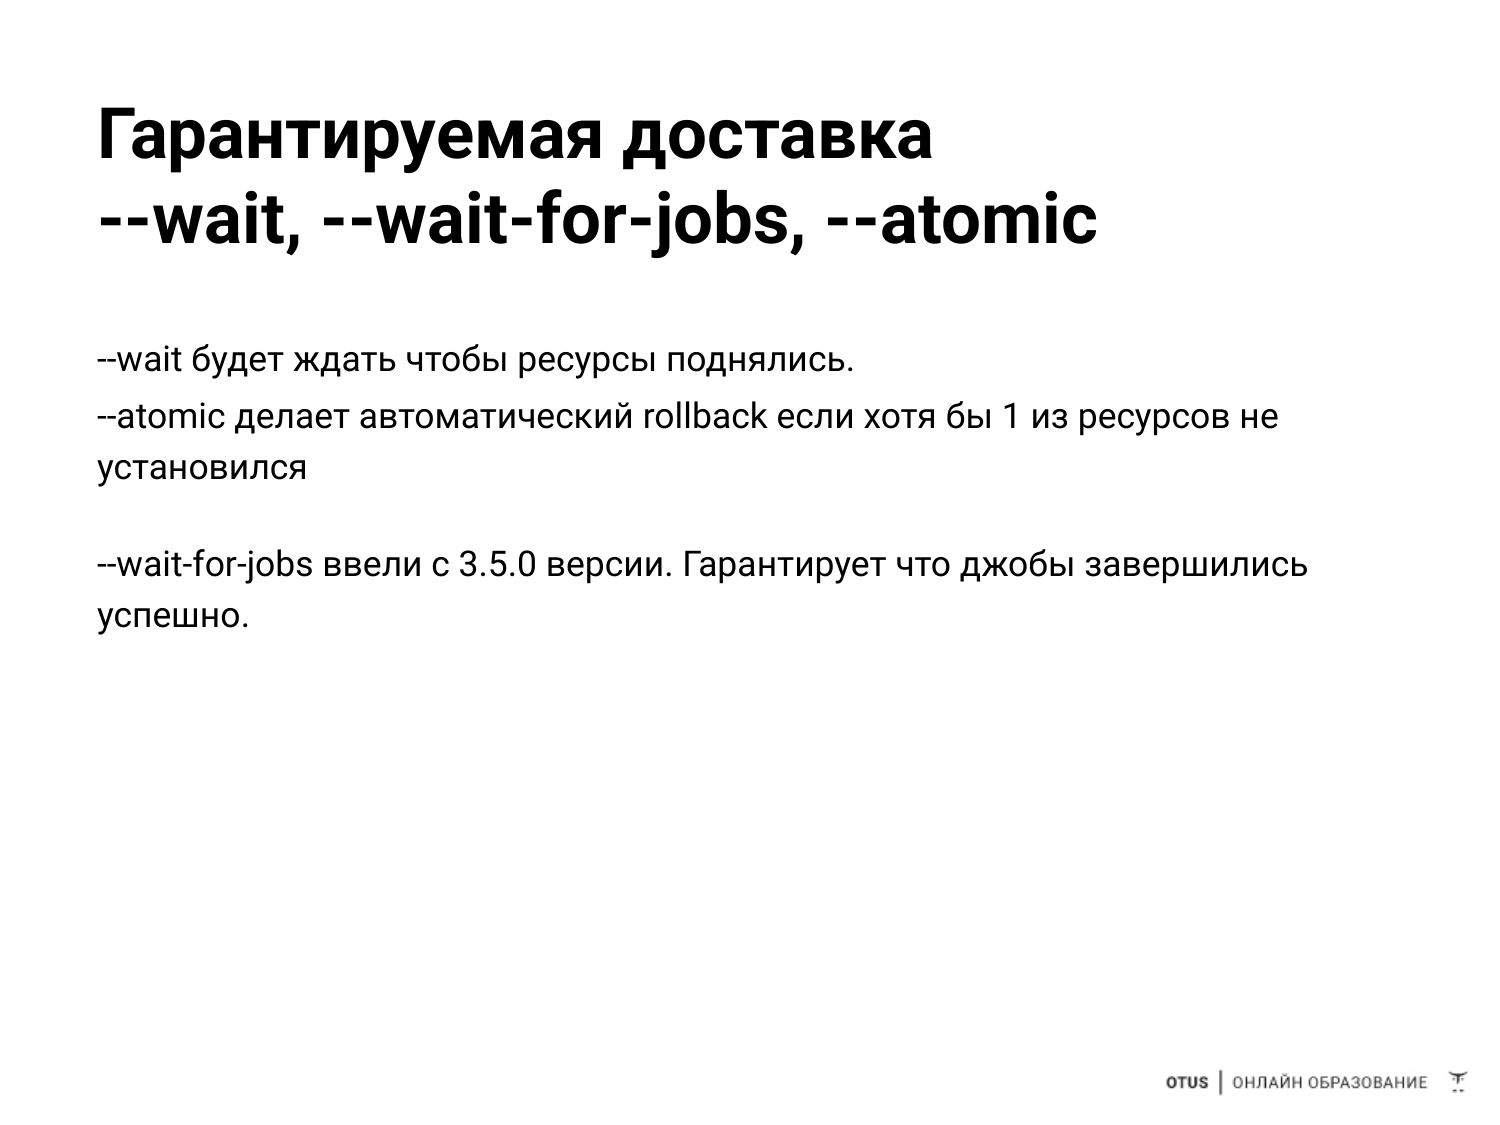

# Гарантируемая доставка
--wait, --wait-for-jobs, --atomic
--wait будет ждать чтобы ресурсы поднялись.
--atomic делает автоматический rollback если хотя бы 1 из ресурсов не установился

--wait-for-jobs ввели с 3.5.0 версии. Гарантирует что джобы завершились успешно.